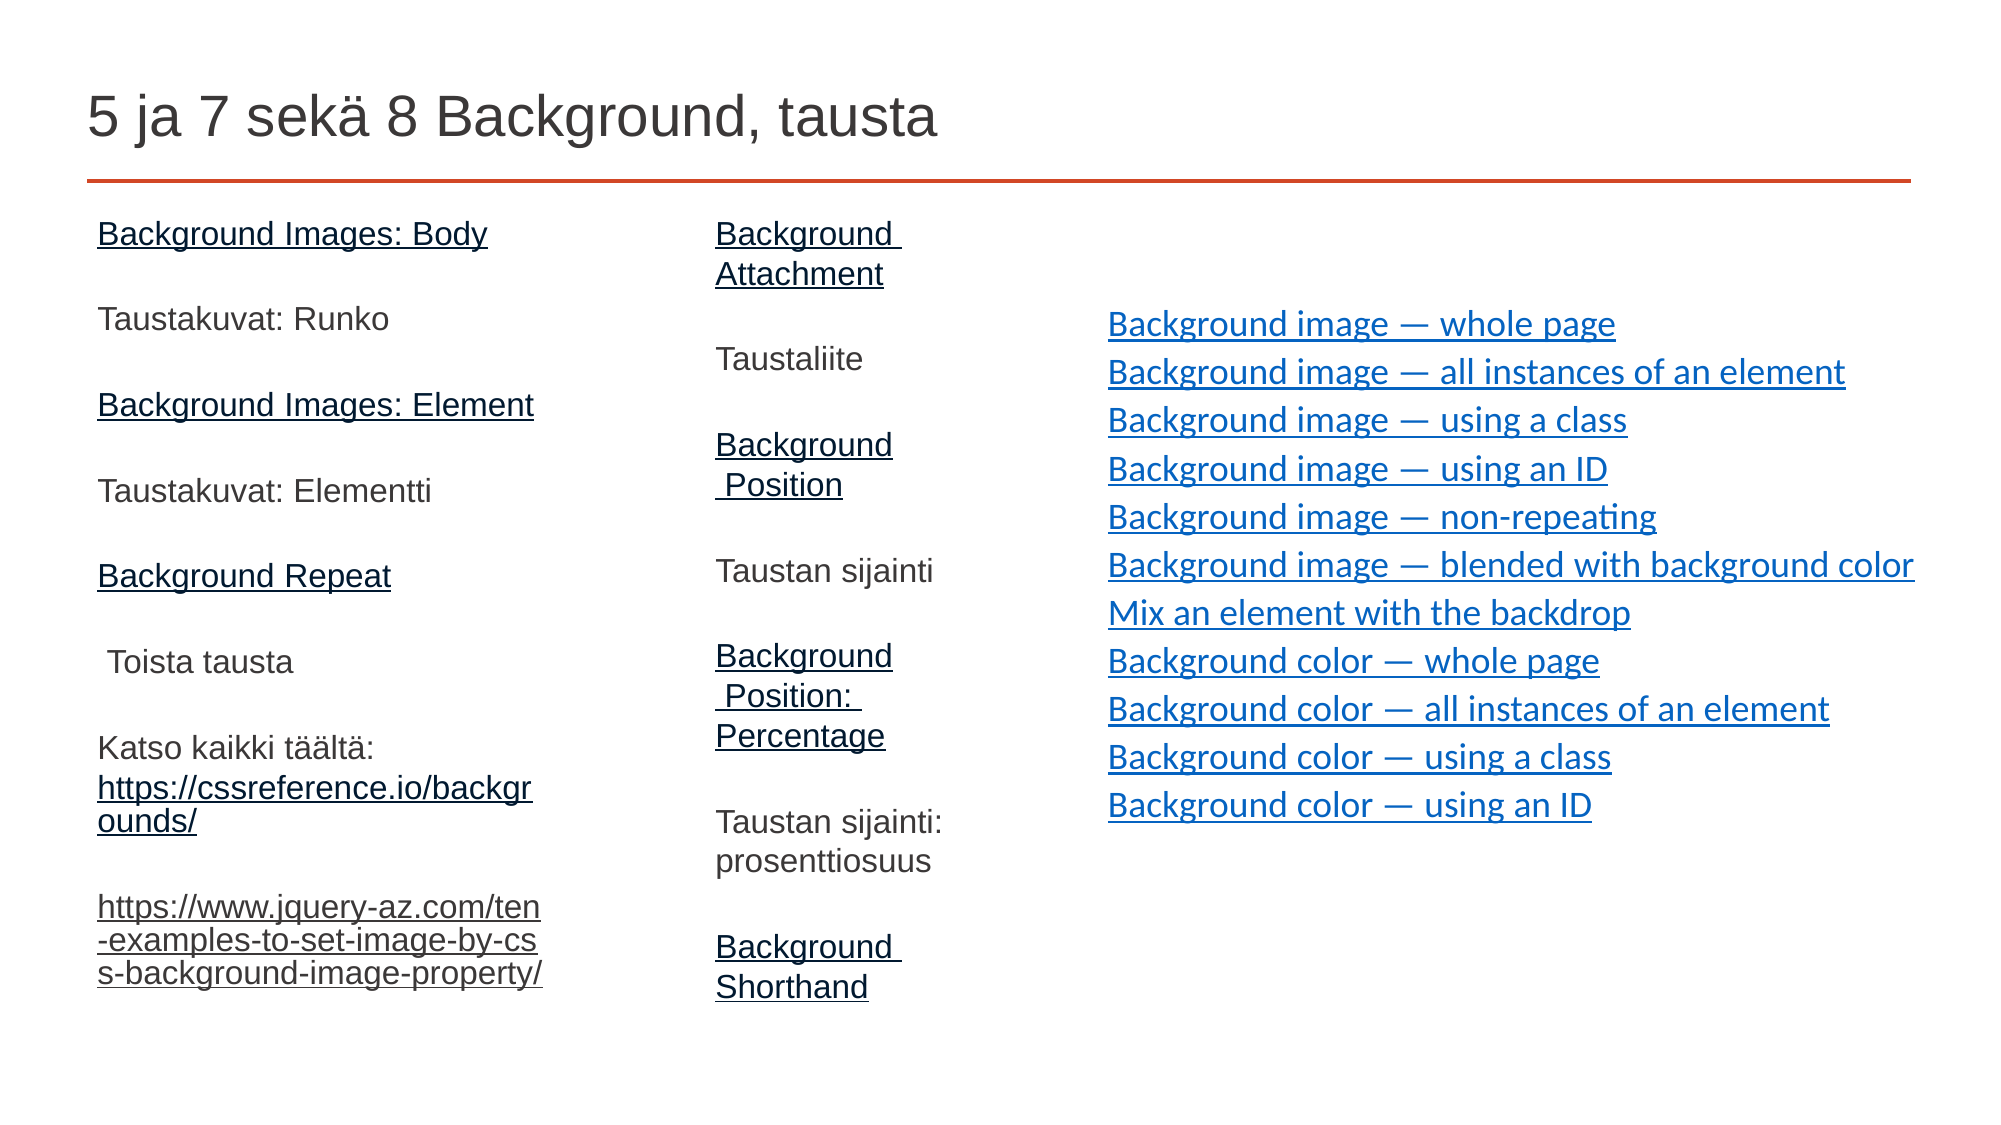

# 5 ja 7 sekä 8 Background, tausta
Background Images: Body
Taustakuvat: Runko
Background Images: Element
Taustakuvat: Elementti
Background Repeat
 Toista tausta
Katso kaikki täältä: https://cssreference.io/backgrounds/
https://www.jquery-az.com/ten-examples-to-set-image-by-css-background-image-property/

Background Attachment
Taustaliite
Background Position
Taustan sijainti
Background Position: Percentage
Taustan sijainti: prosenttiosuus
Background Shorthand
Background image — whole page
Background image — all instances of an element
Background image — using a class
Background image — using an ID
Background image — non-repeating
Background image — blended with background color
Mix an element with the backdrop
Background color — whole page
Background color — all instances of an element
Background color — using a class
Background color — using an ID